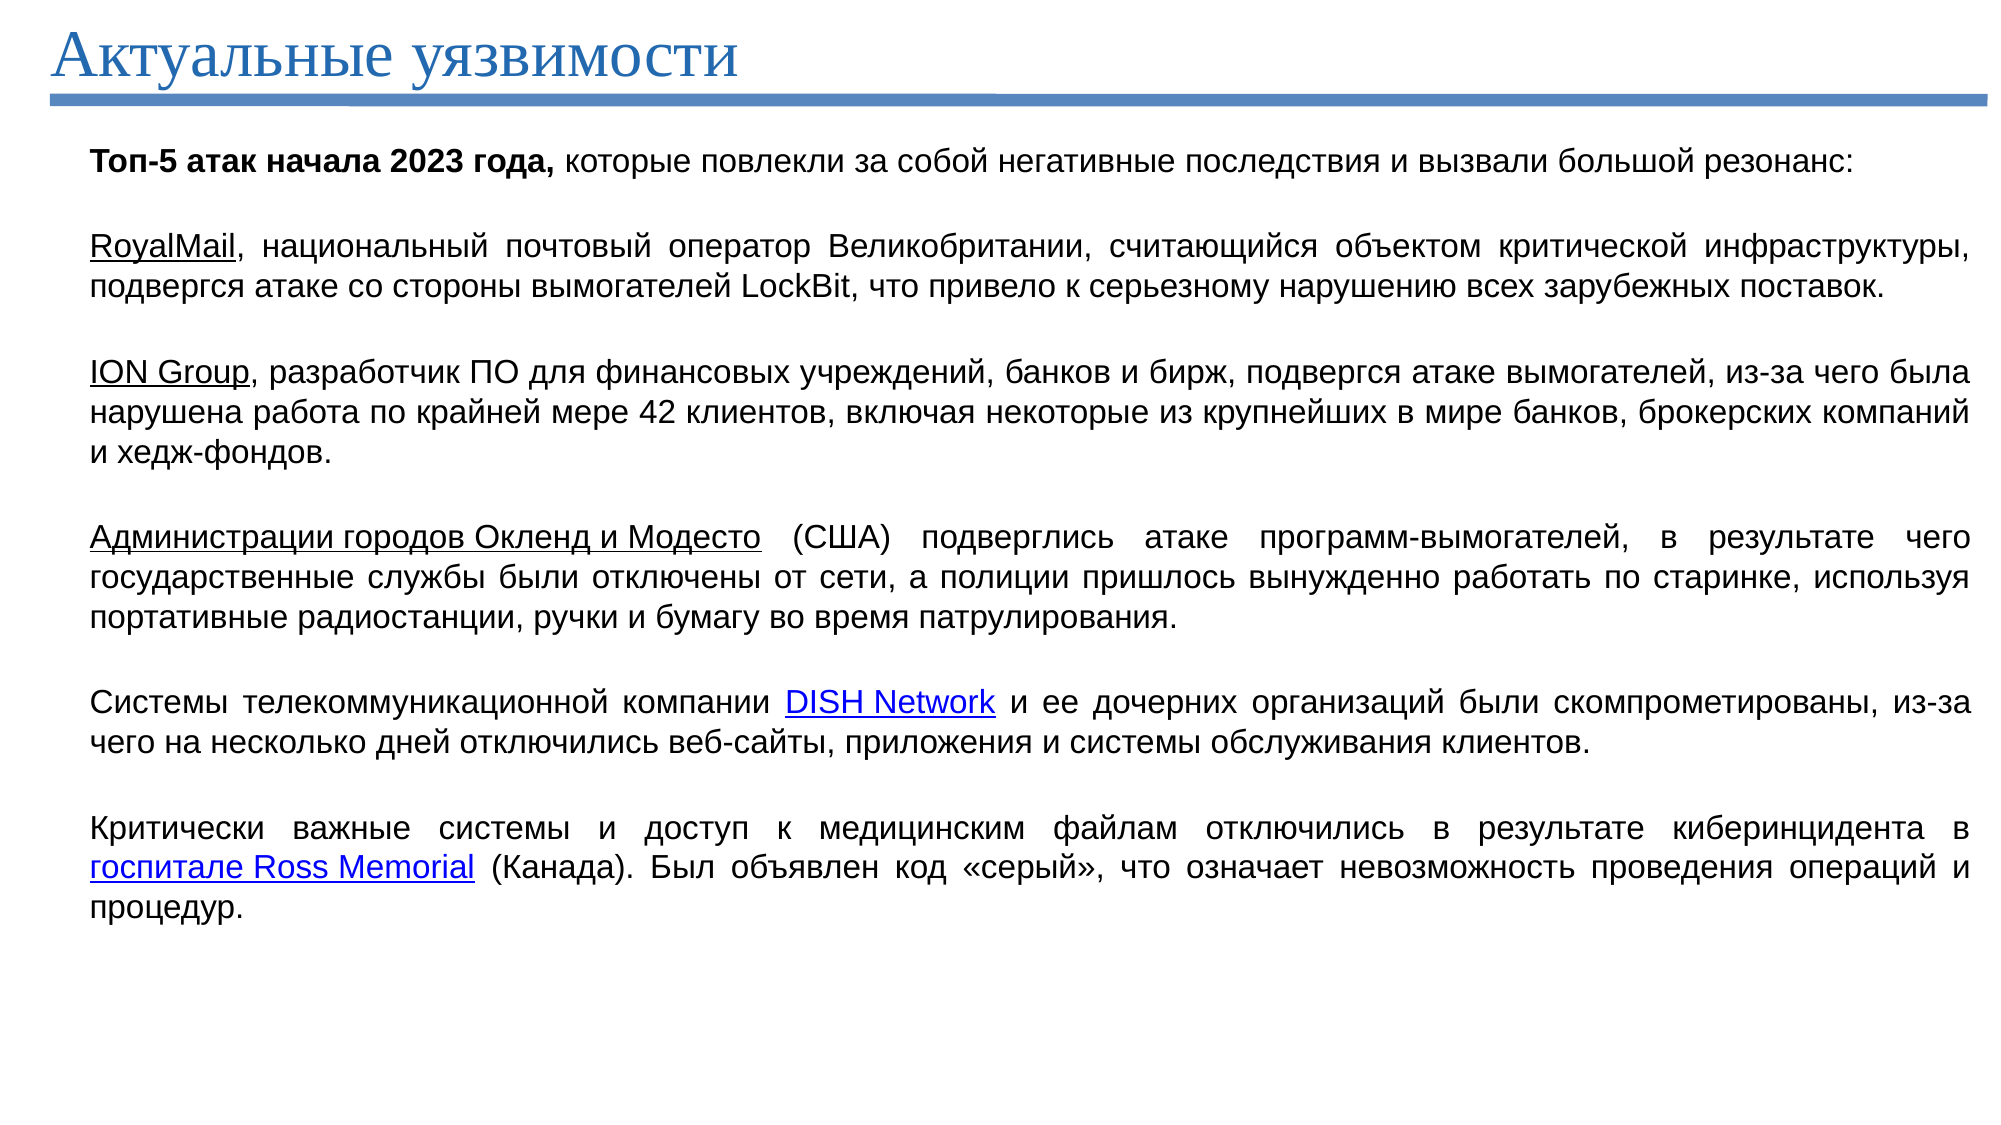

# Актуальные уязвимости

Топ-5 атак начала 2023 года, которые повлекли за собой негативные последствия и вызвали большой резонанс:
RoyalMail, национальный почтовый оператор Великобритании, считающийся объектом критической инфраструктуры, подвергся атаке со стороны вымогателей LockBit, что привело к серьезному нарушению всех зарубежных поставок.
ION Group, разработчик ПО для финансовых учреждений, банков и бирж, подвергся атаке вымогателей, из-за чего была нарушена работа по крайней мере 42 клиентов, включая некоторые из крупнейших в мире банков, брокерских компаний и хедж-фондов.
Администрации городов Окленд и Модесто (США) подверглись атаке программ-вымогателей, в результате чего государственные службы были отключены от сети, а полиции пришлось вынужденно работать по старинке, используя портативные радиостанции, ручки и бумагу во время патрулирования.
Системы телекоммуникационной компании DISH Network и ее дочерних организаций были скомпрометированы, из-за чего на несколько дней отключились веб-сайты, приложения и системы обслуживания клиентов.
Критически важные системы и доступ к медицинским файлам отключились в результате киберинцидента в госпитале Ross Memorial (Канада). Был объявлен код «серый», что означает невозможность проведения операций и процедур.